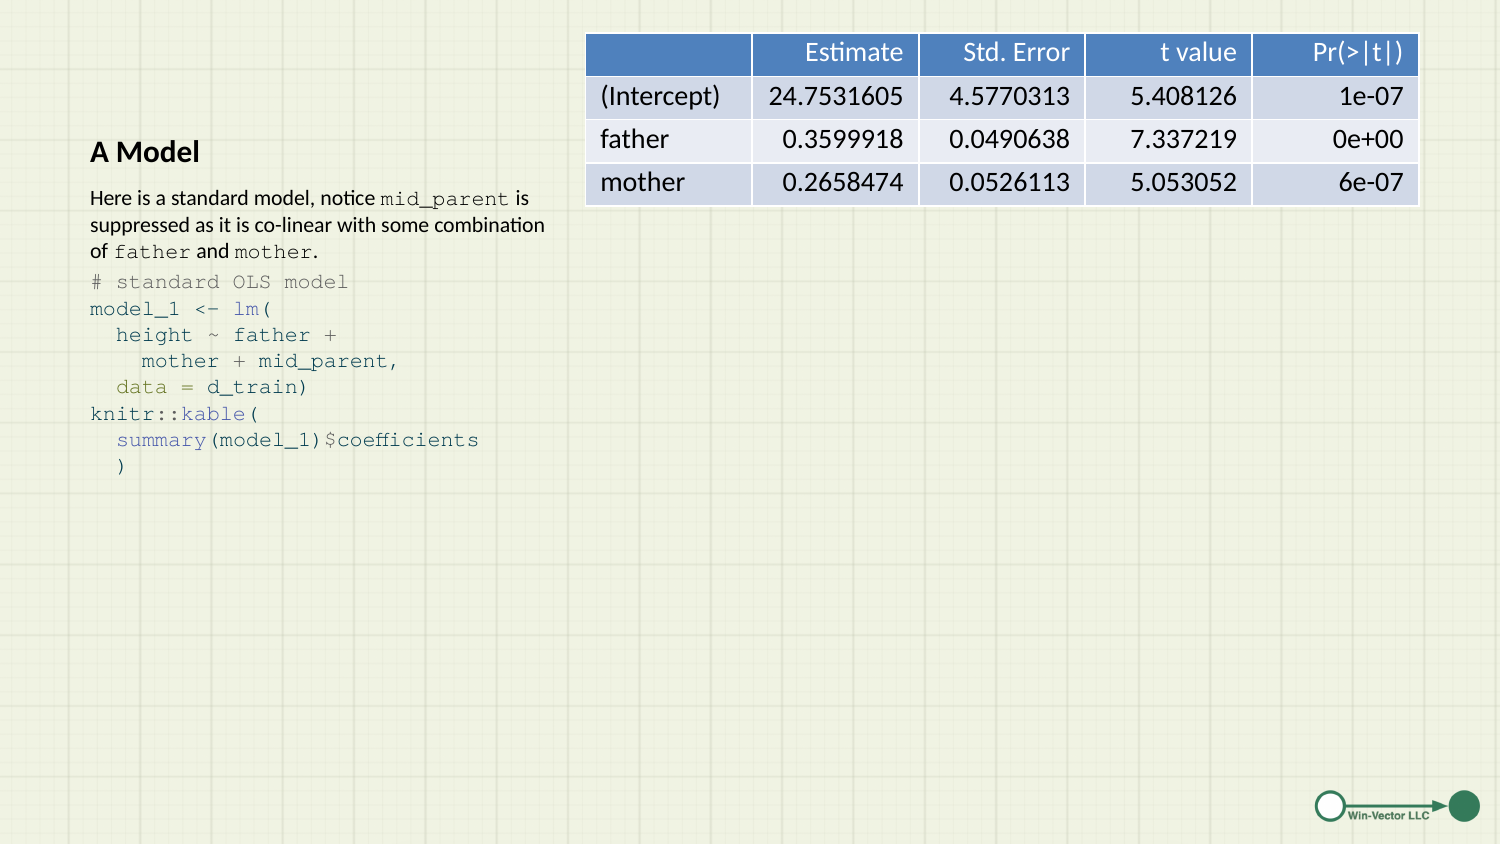

|  | Estimate | Std. Error | t value | Pr(>|t|) |
| --- | --- | --- | --- | --- |
| (Intercept) | 24.7531605 | 4.5770313 | 5.408126 | 1e-07 |
| father | 0.3599918 | 0.0490638 | 7.337219 | 0e+00 |
| mother | 0.2658474 | 0.0526113 | 5.053052 | 6e-07 |
# A Model
Here is a standard model, notice mid_parent is suppressed as it is co-linear with some combination of father and mother.
# standard OLS model model_1 <- lm( height ~ father + mother + mid_parent, data = d_train) knitr::kable( summary(model_1)$coefficients )